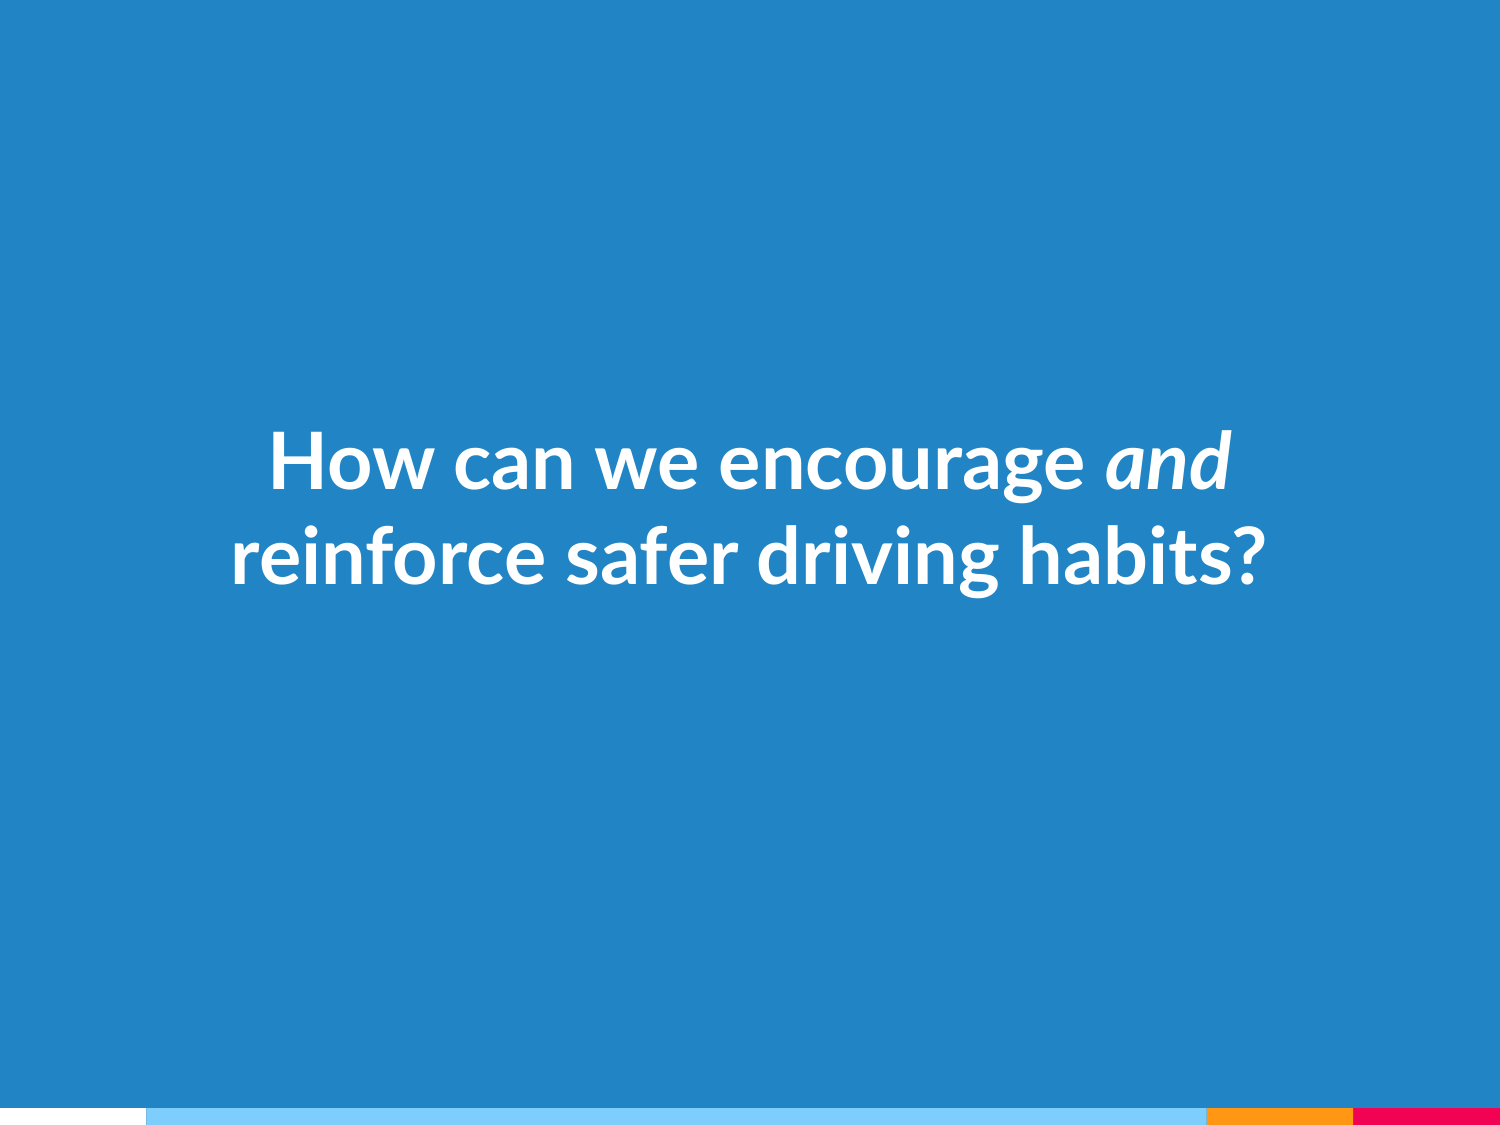

How can we encourage and reinforce safer driving habits?